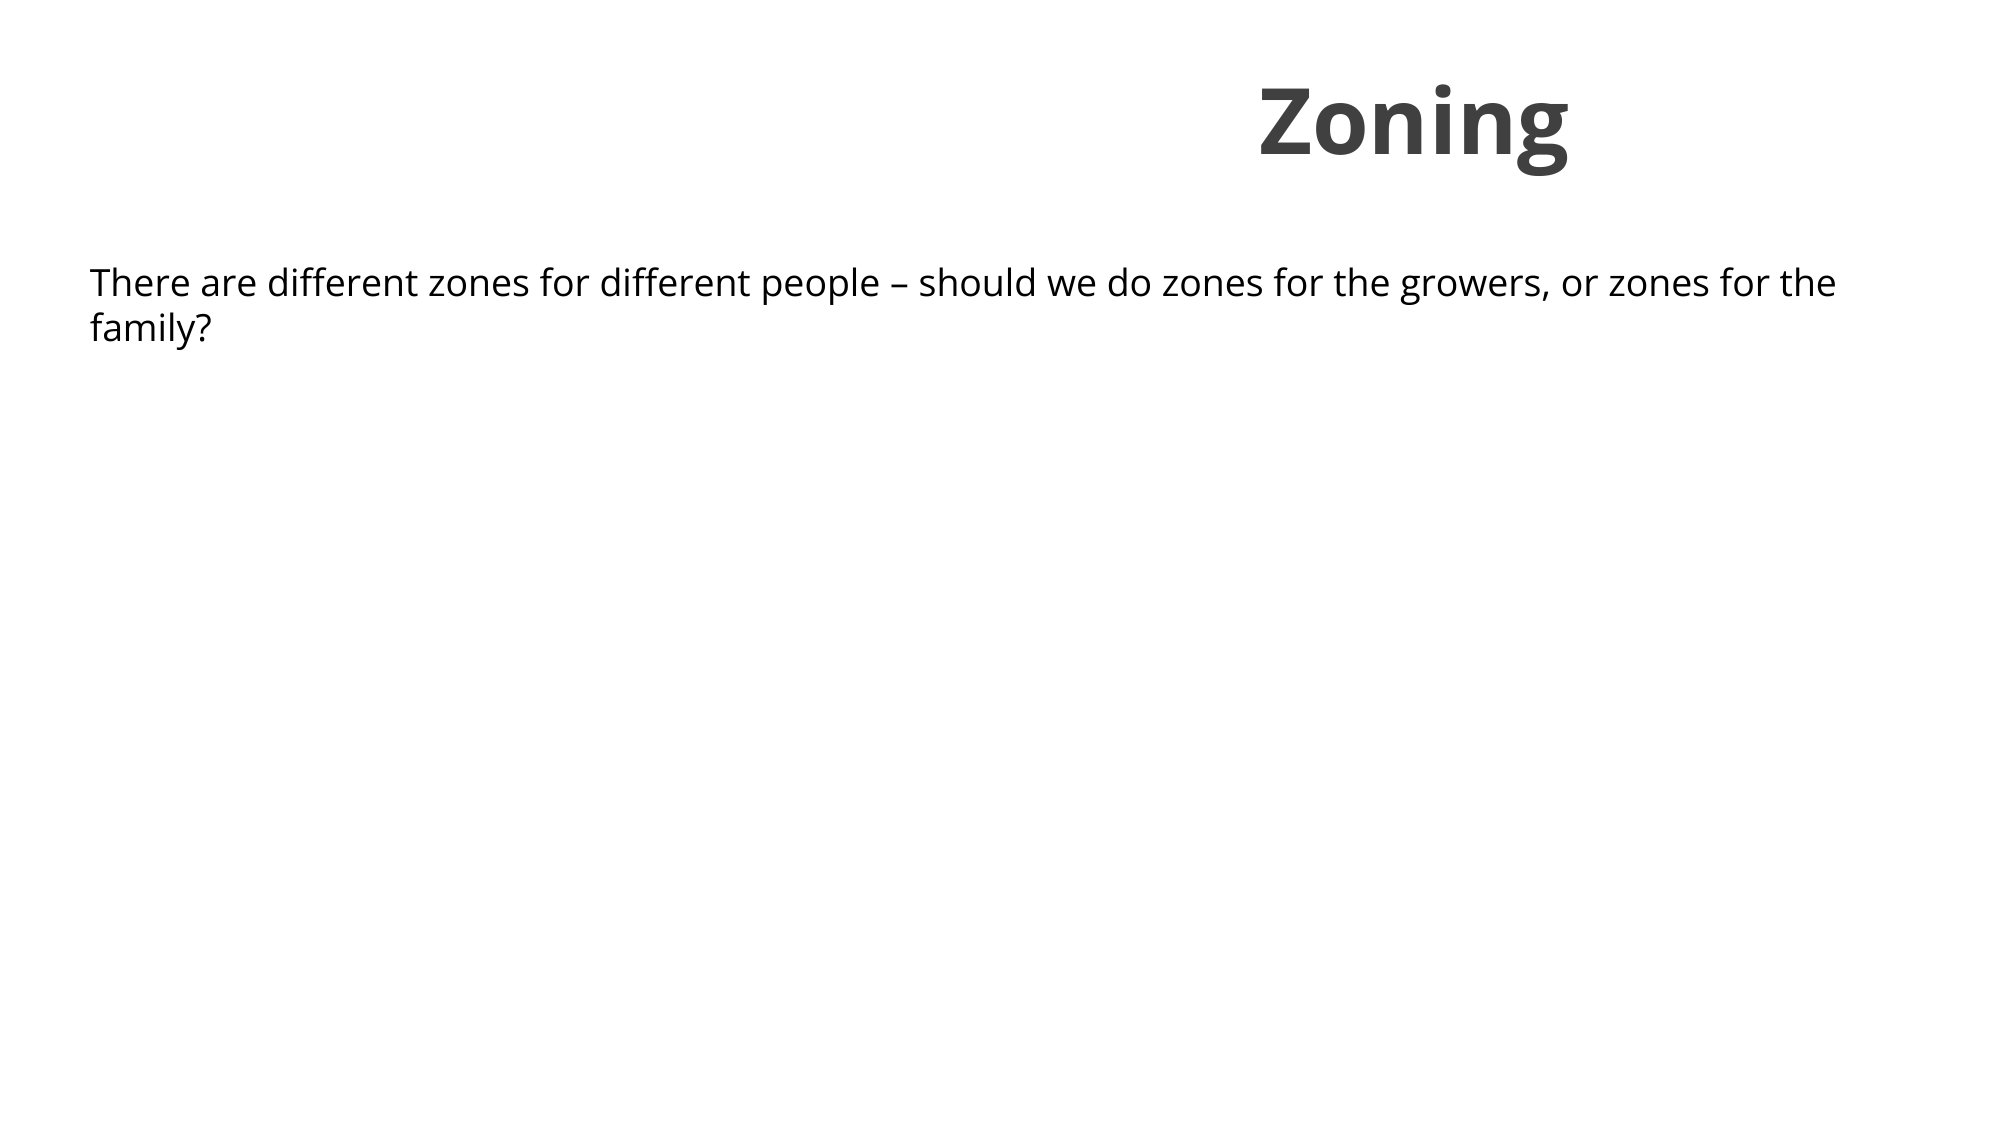

Zoning
There are different zones for different people – should we do zones for the growers, or zones for the family?